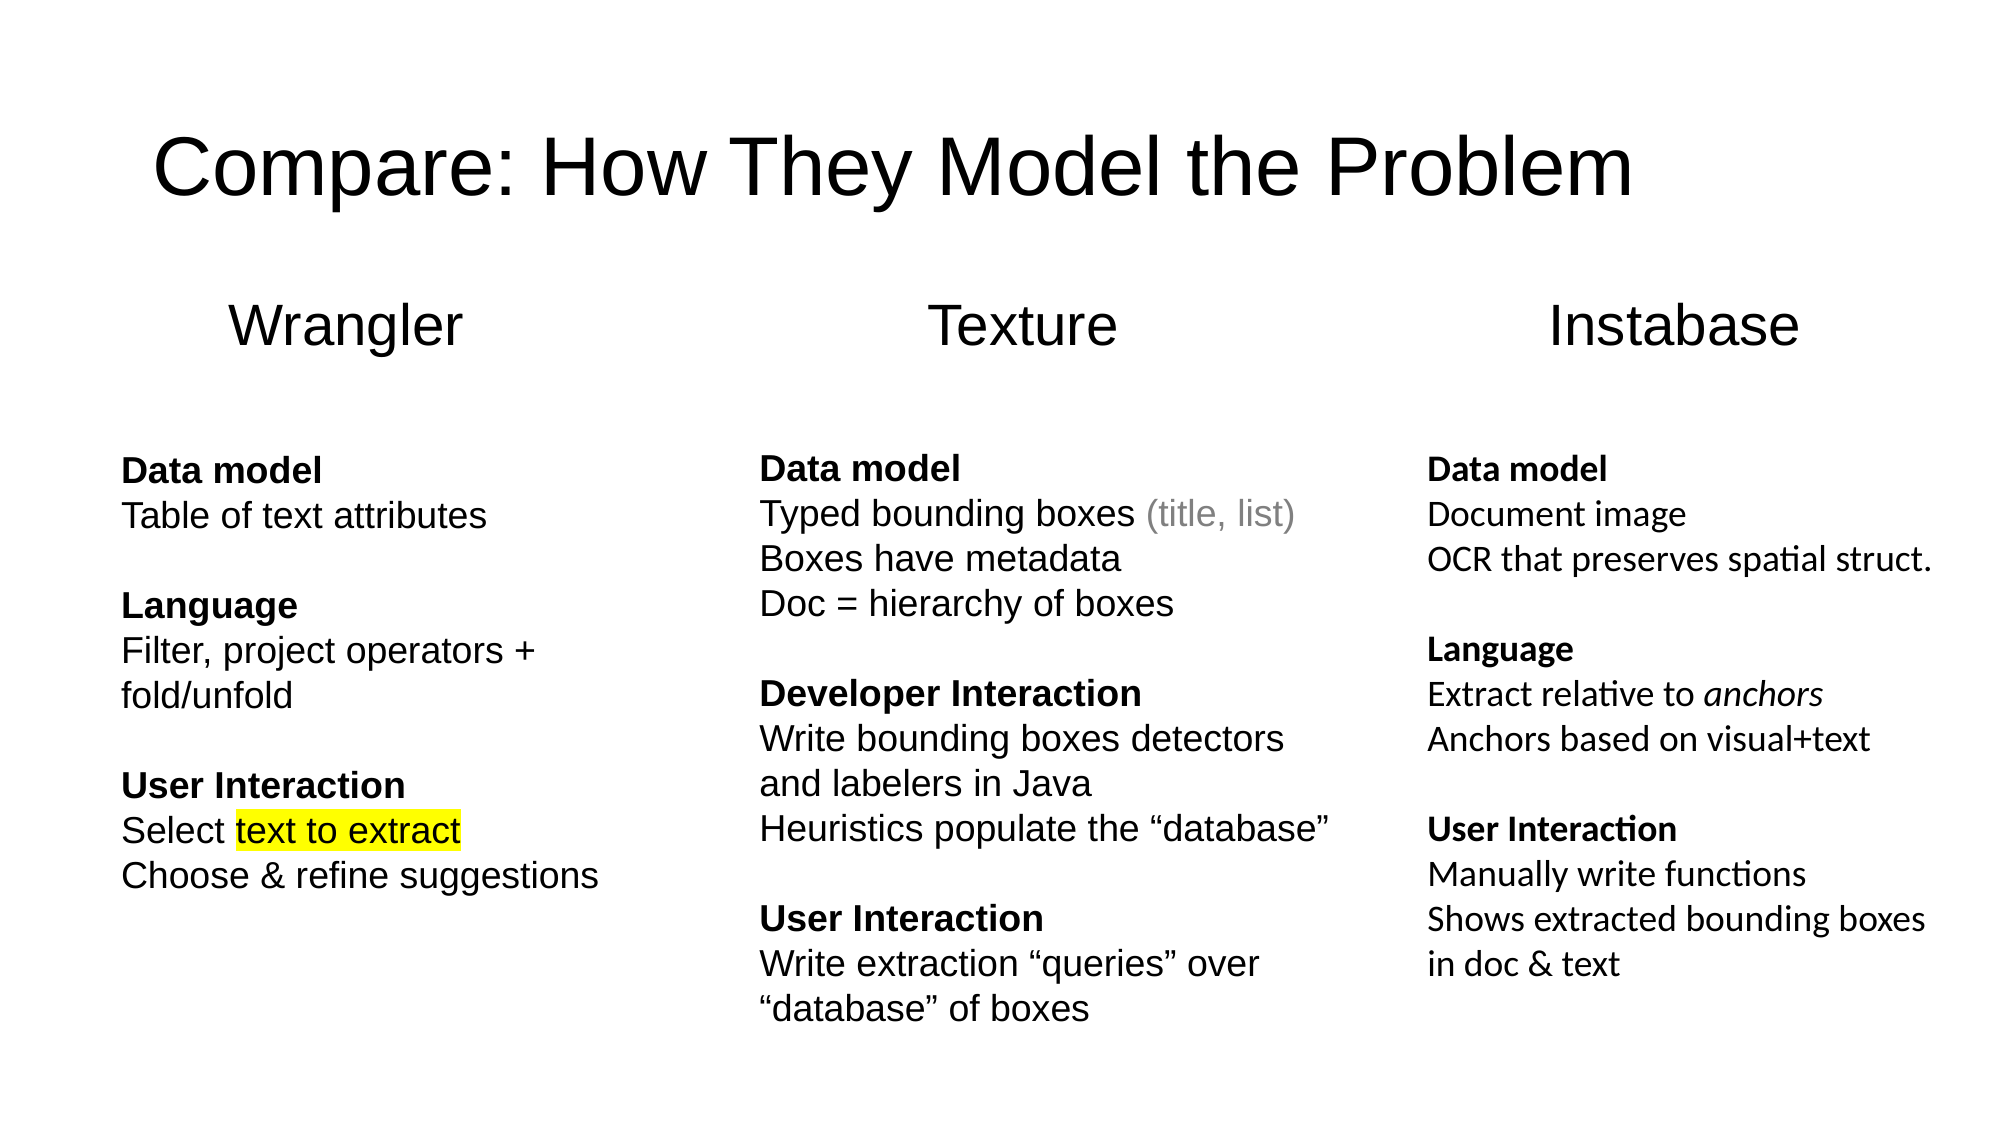

# Compare: How They Model the Problem
Wrangler
Texture
Instabase
Data model
Typed bounding boxes (title, list)
Boxes have metadata
Doc = hierarchy of boxes

Developer Interaction
Write bounding boxes detectors and labelers in Java
Heuristics populate the “database”

User Interaction
Write extraction “queries” over “database” of boxes
Data model
Document image
OCR that preserves spatial struct.

Language
Extract relative to anchors
Anchors based on visual+text

User Interaction
Manually write functions
Shows extracted bounding boxes in doc & text
Data model
Table of text attributes

Language
Filter, project operators + fold/unfold

User Interaction
Select text to extract
Choose & refine suggestions